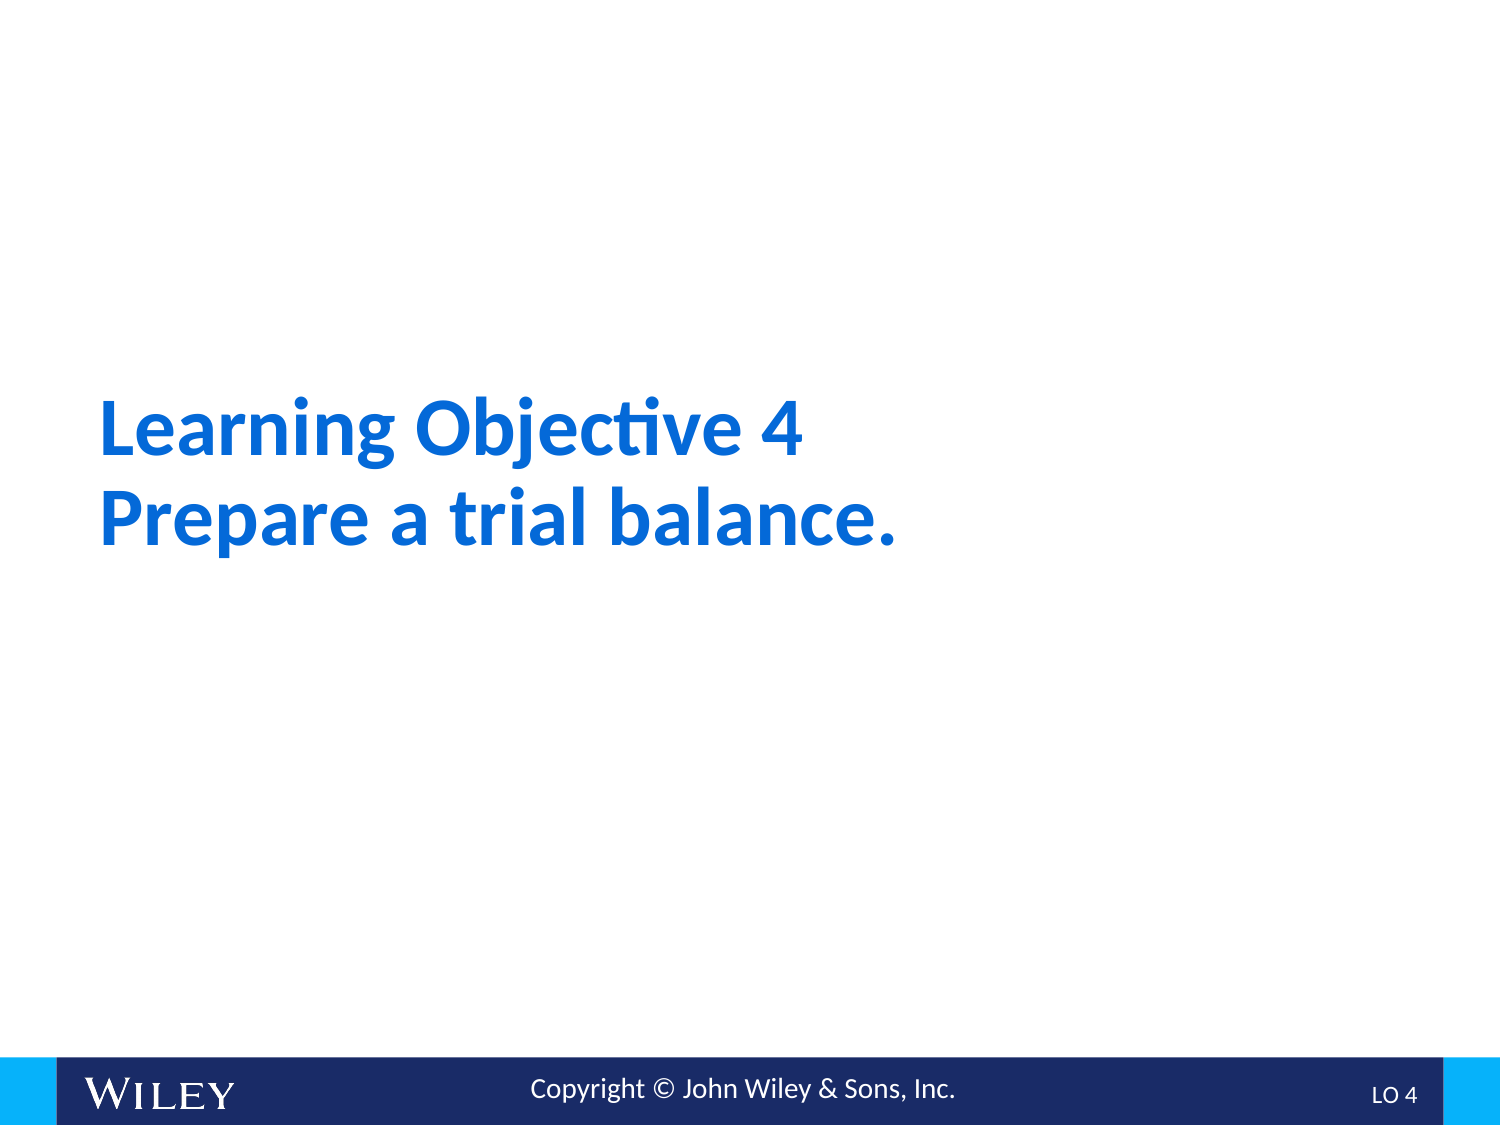

# Learning Objective 4 Prepare a trial balance.
L O 4